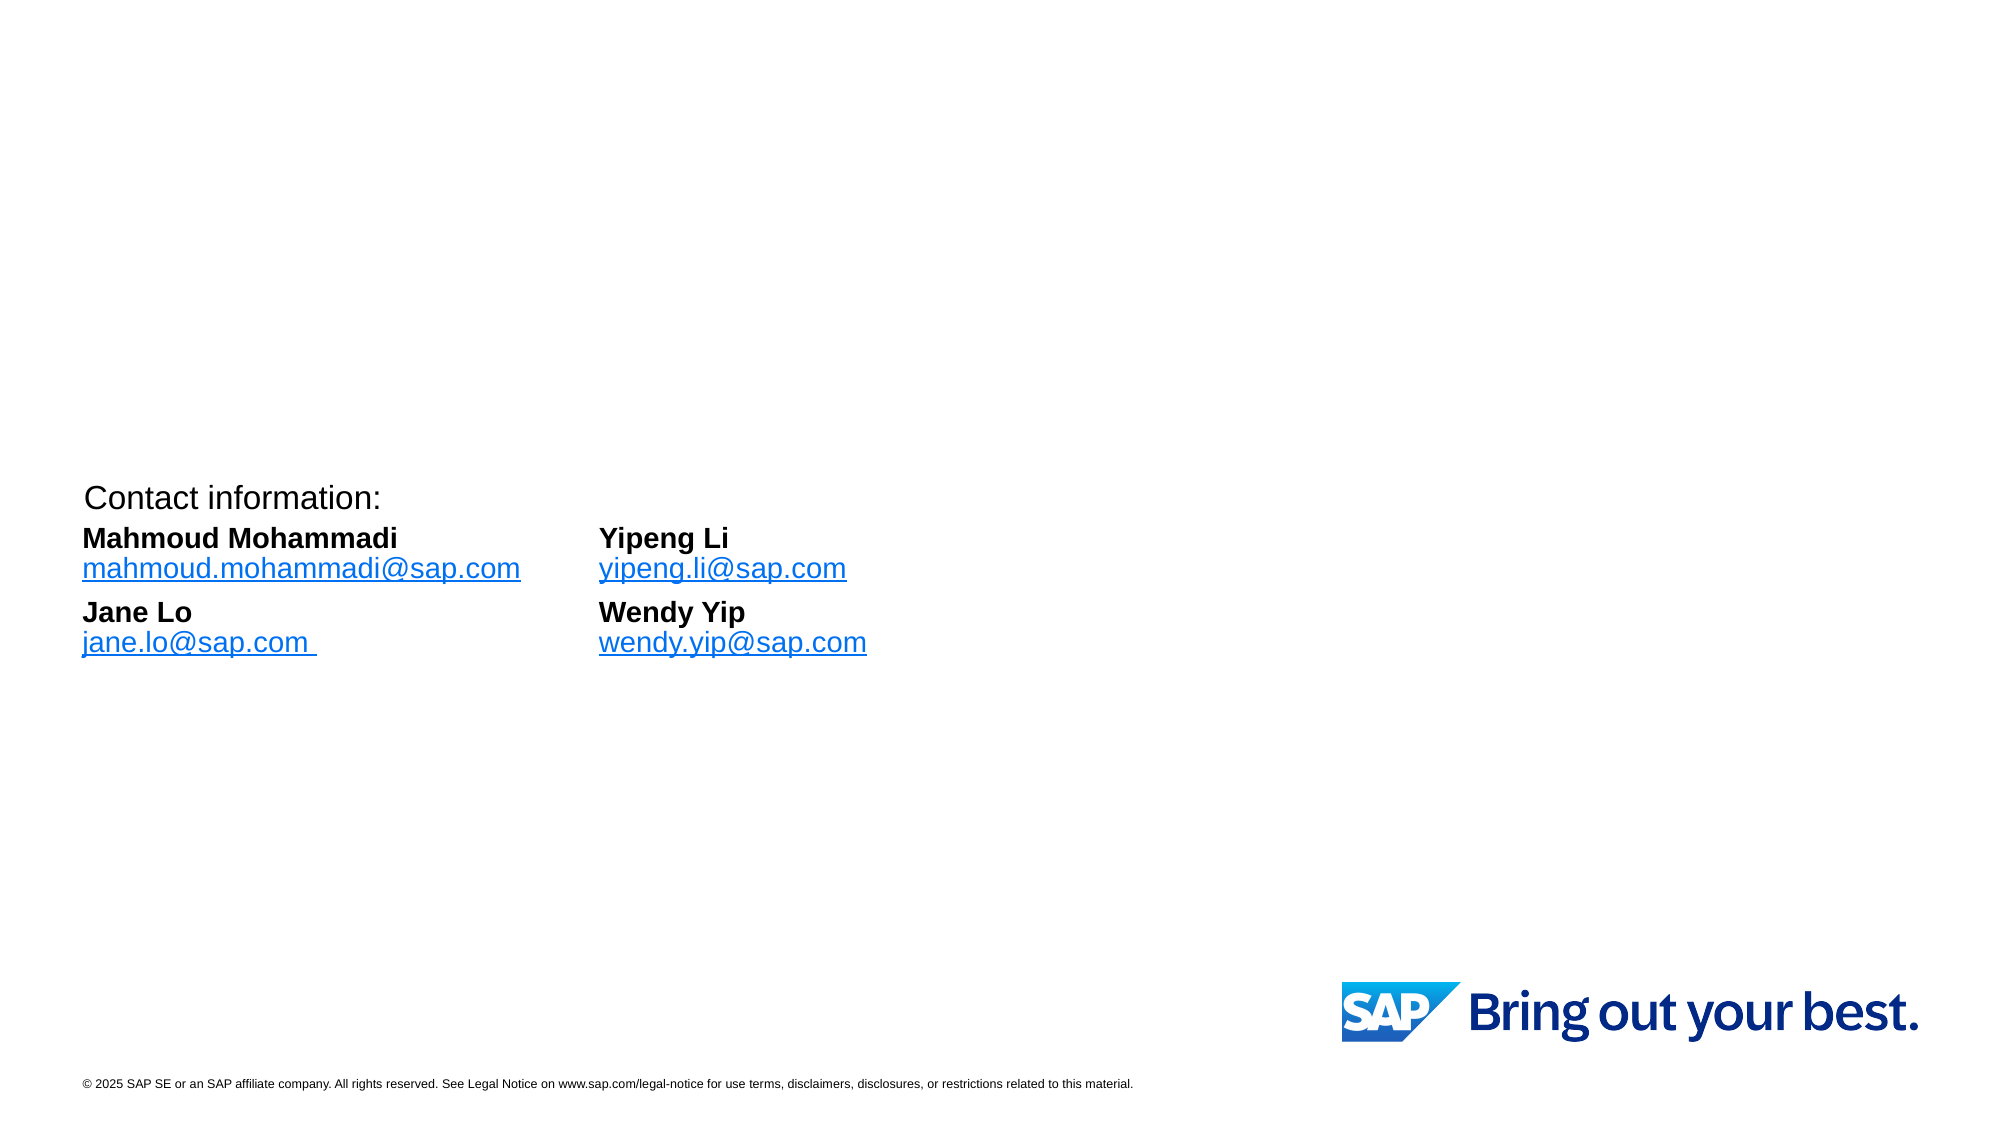

#
Mahmoud Mohammadi 
mahmoud.mohammadi@sap.com​
Jane Lo  
jane.lo@sap.com
Yipeng Li  
yipeng.li@sap.com
Wendy Yip ​
wendy.yip@sap.com